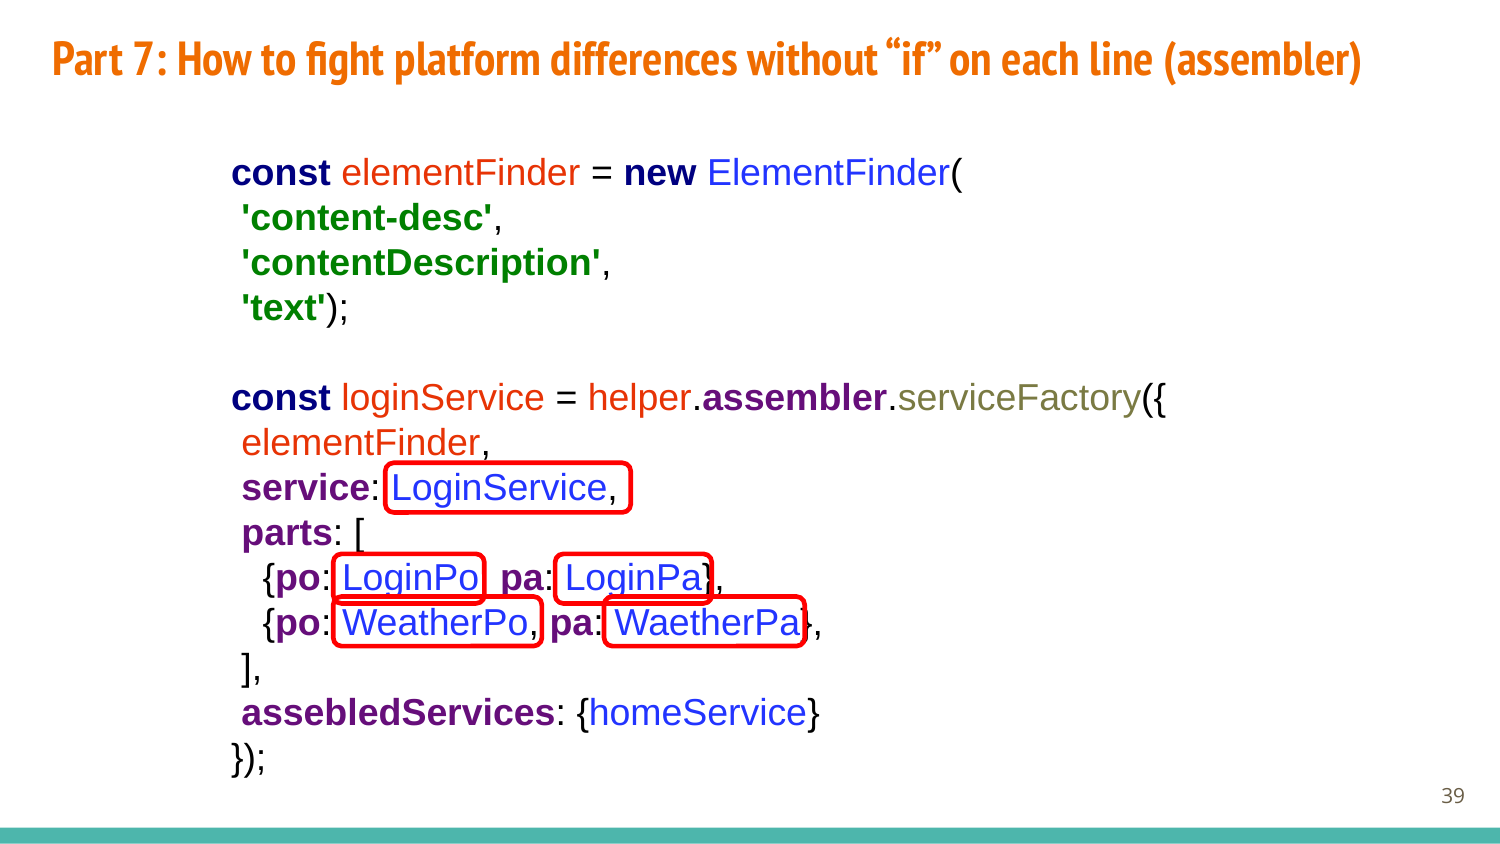

# Part 7: How to fight platform differences without “if” on each line (assembler)
const elementFinder = new ElementFinder(
 'content-desc',
 'contentDescription',
 'text');

const loginService = helper.assembler.serviceFactory({
 elementFinder,
 service: LoginService,
 parts: [
   {po: LoginPo, pa: LoginPa},
   {po: WeatherPo, pa: WaetherPa},
 ],
 assebledServices: {homeService}
});

39